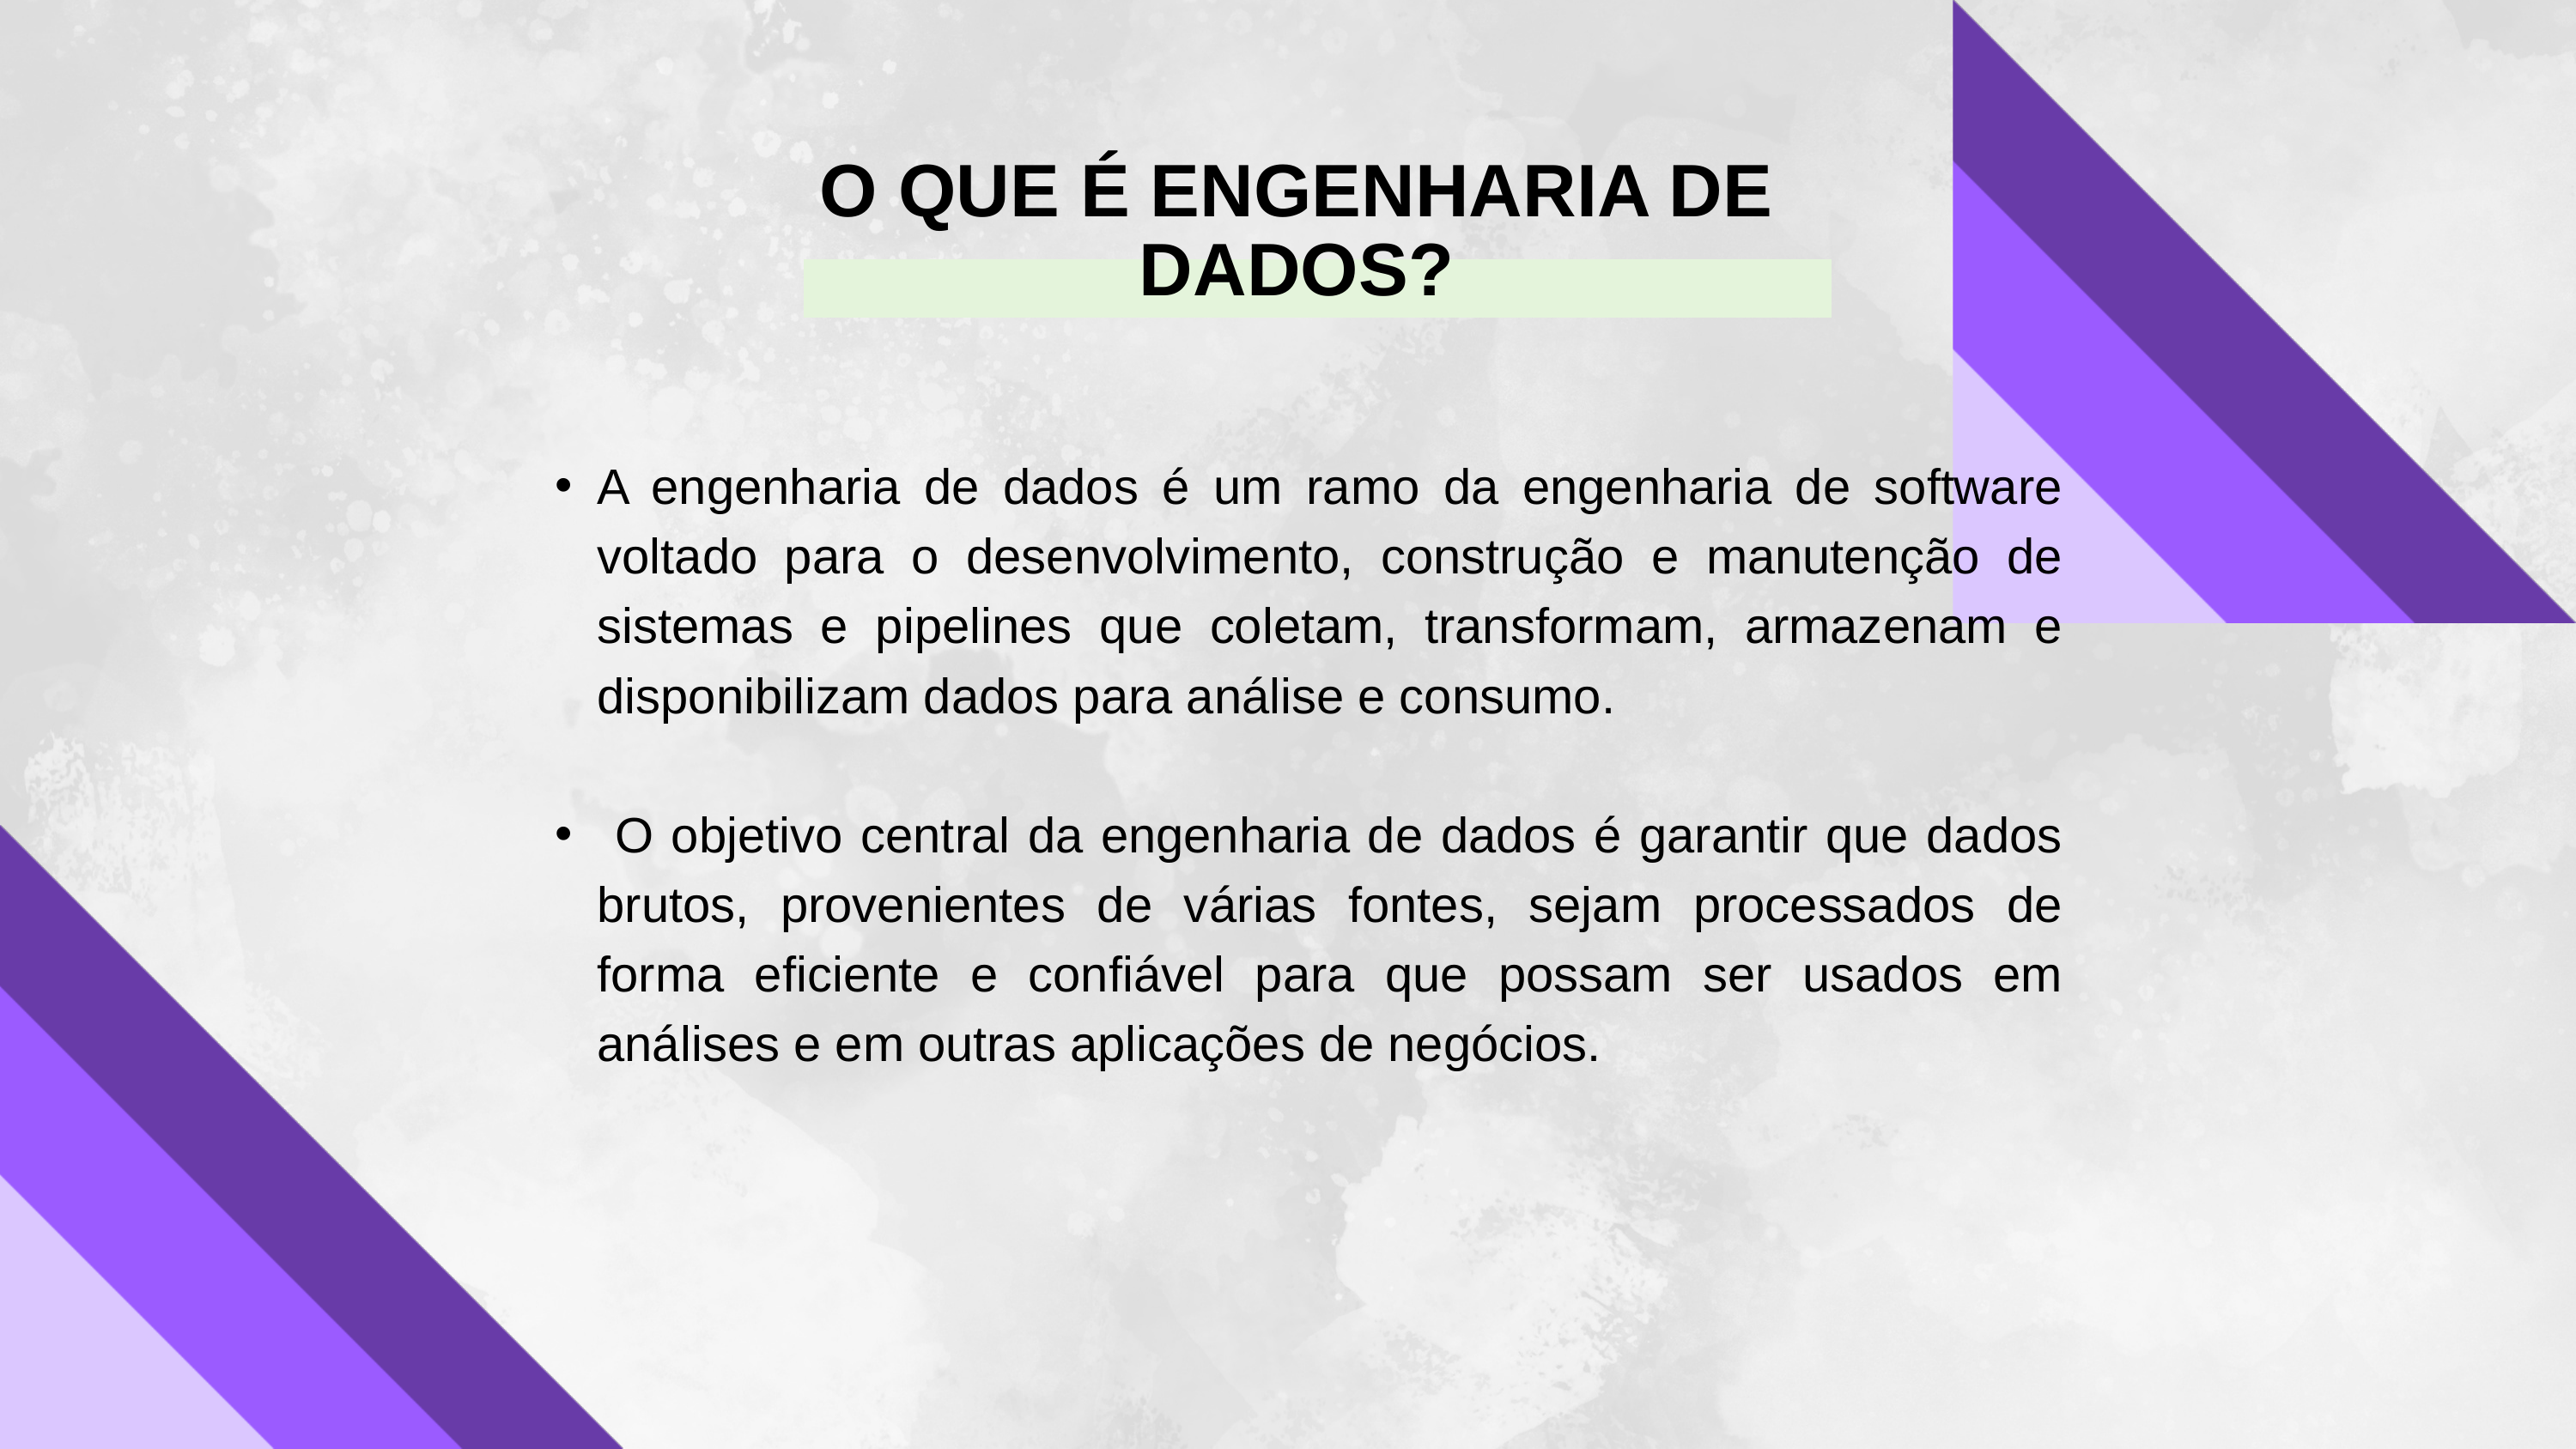

O QUE É ENGENHARIA DE DADOS?

A engenharia de dados é um ramo da engenharia de software voltado para o desenvolvimento, construção e manutenção de sistemas e pipelines que coletam, transformam, armazenam e disponibilizam dados para análise e consumo.

 O objetivo central da engenharia de dados é garantir que dados brutos, provenientes de várias fontes, sejam processados de forma eficiente e confiável para que possam ser usados em análises e em outras aplicações de negócios.